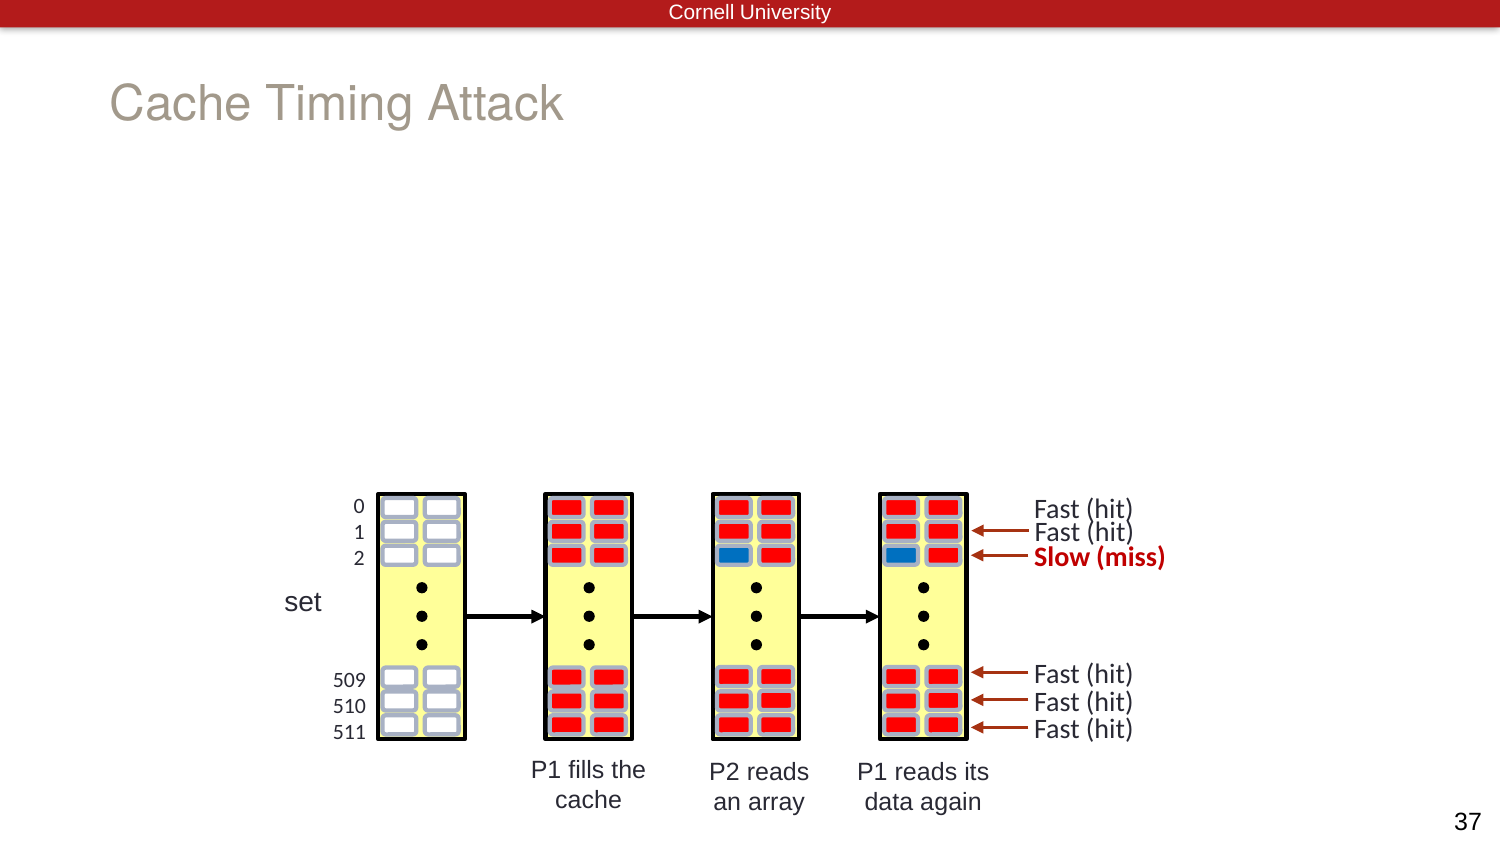

# Cache Timing Attack

Fast (hit)
0
1
2

Fast (hit)

Slow (miss)

set

Fast (hit)
509
510
511

Fast (hit)

Fast (hit)

P1 fills the cache
P2 reads an array
P1 reads its data again